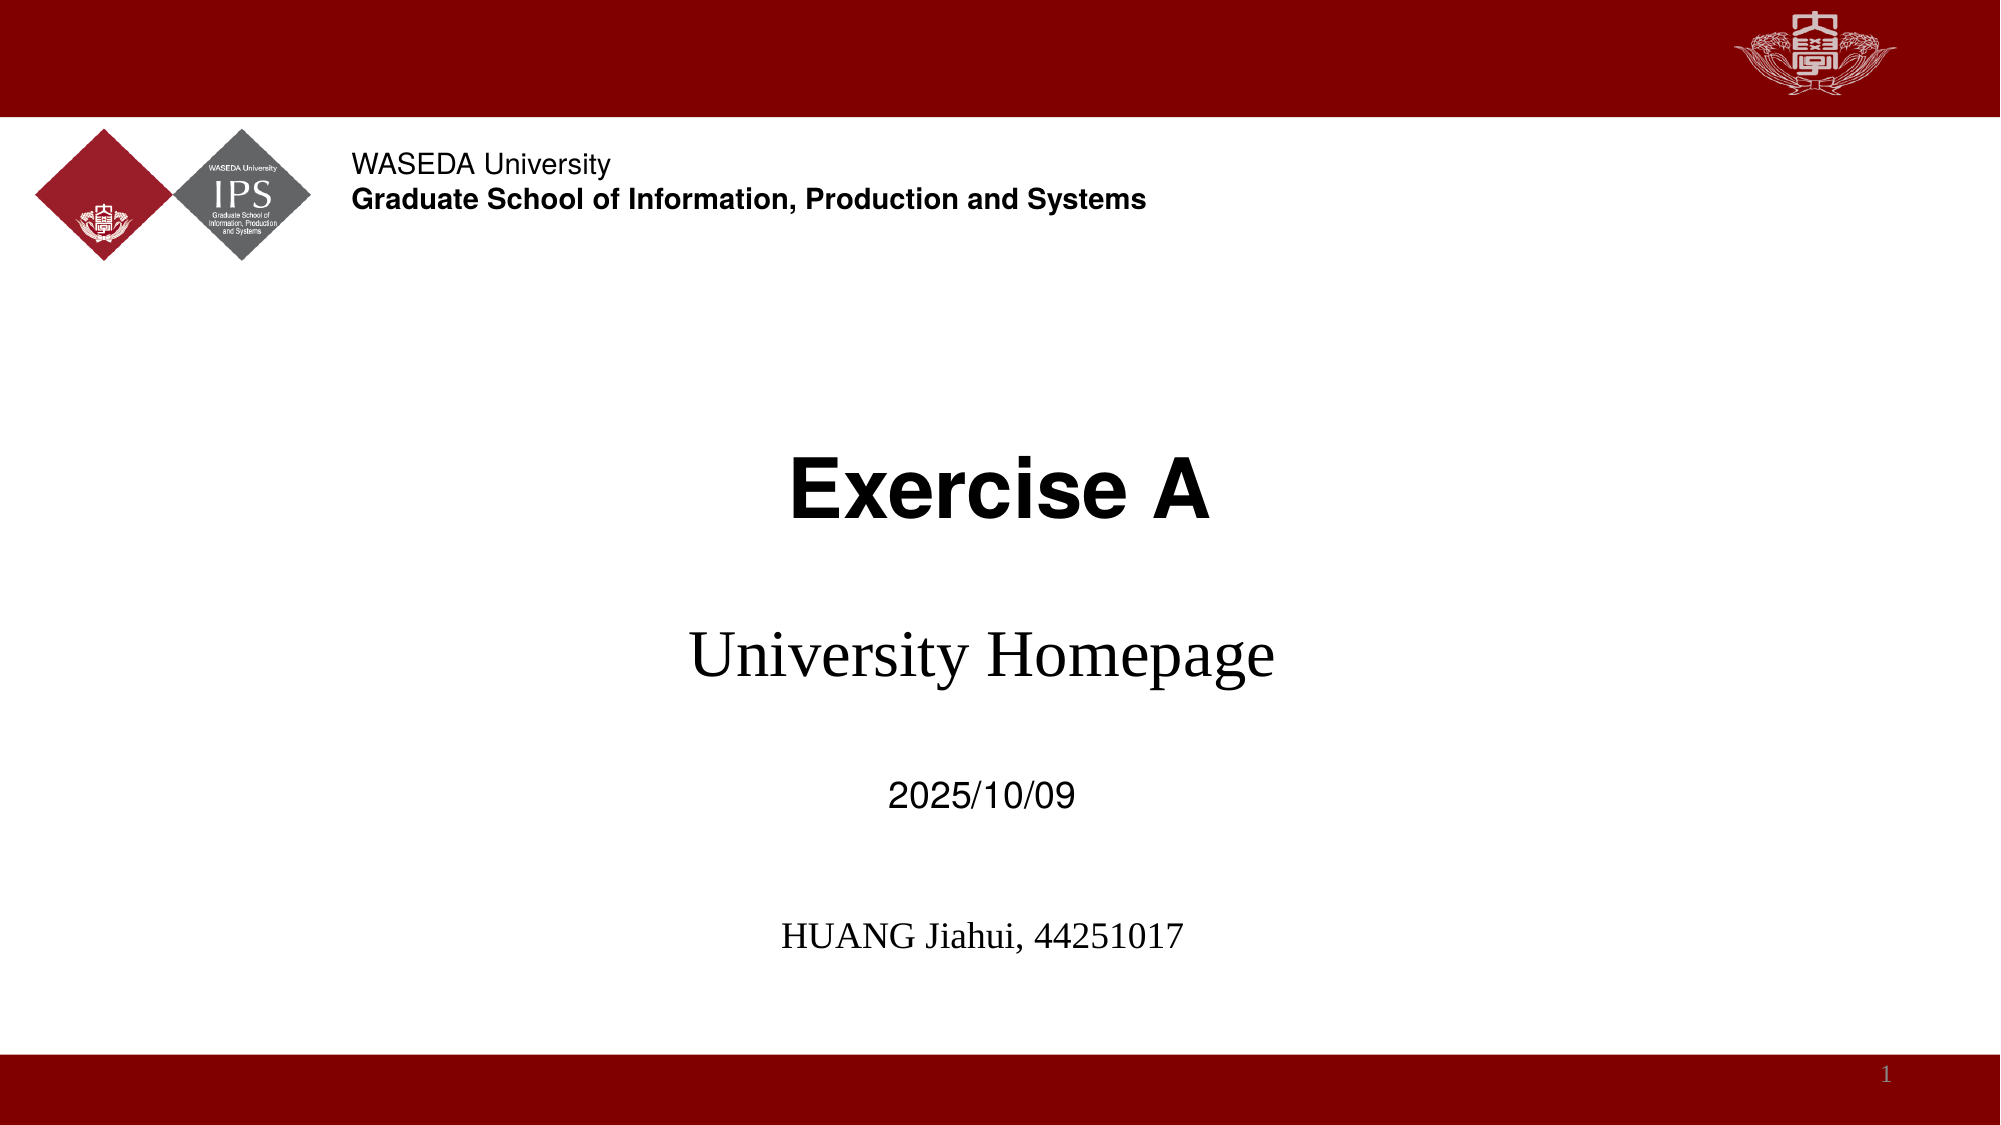

Exercise A
University Homepage
2025/10/09
HUANG Jiahui, 44251017
1